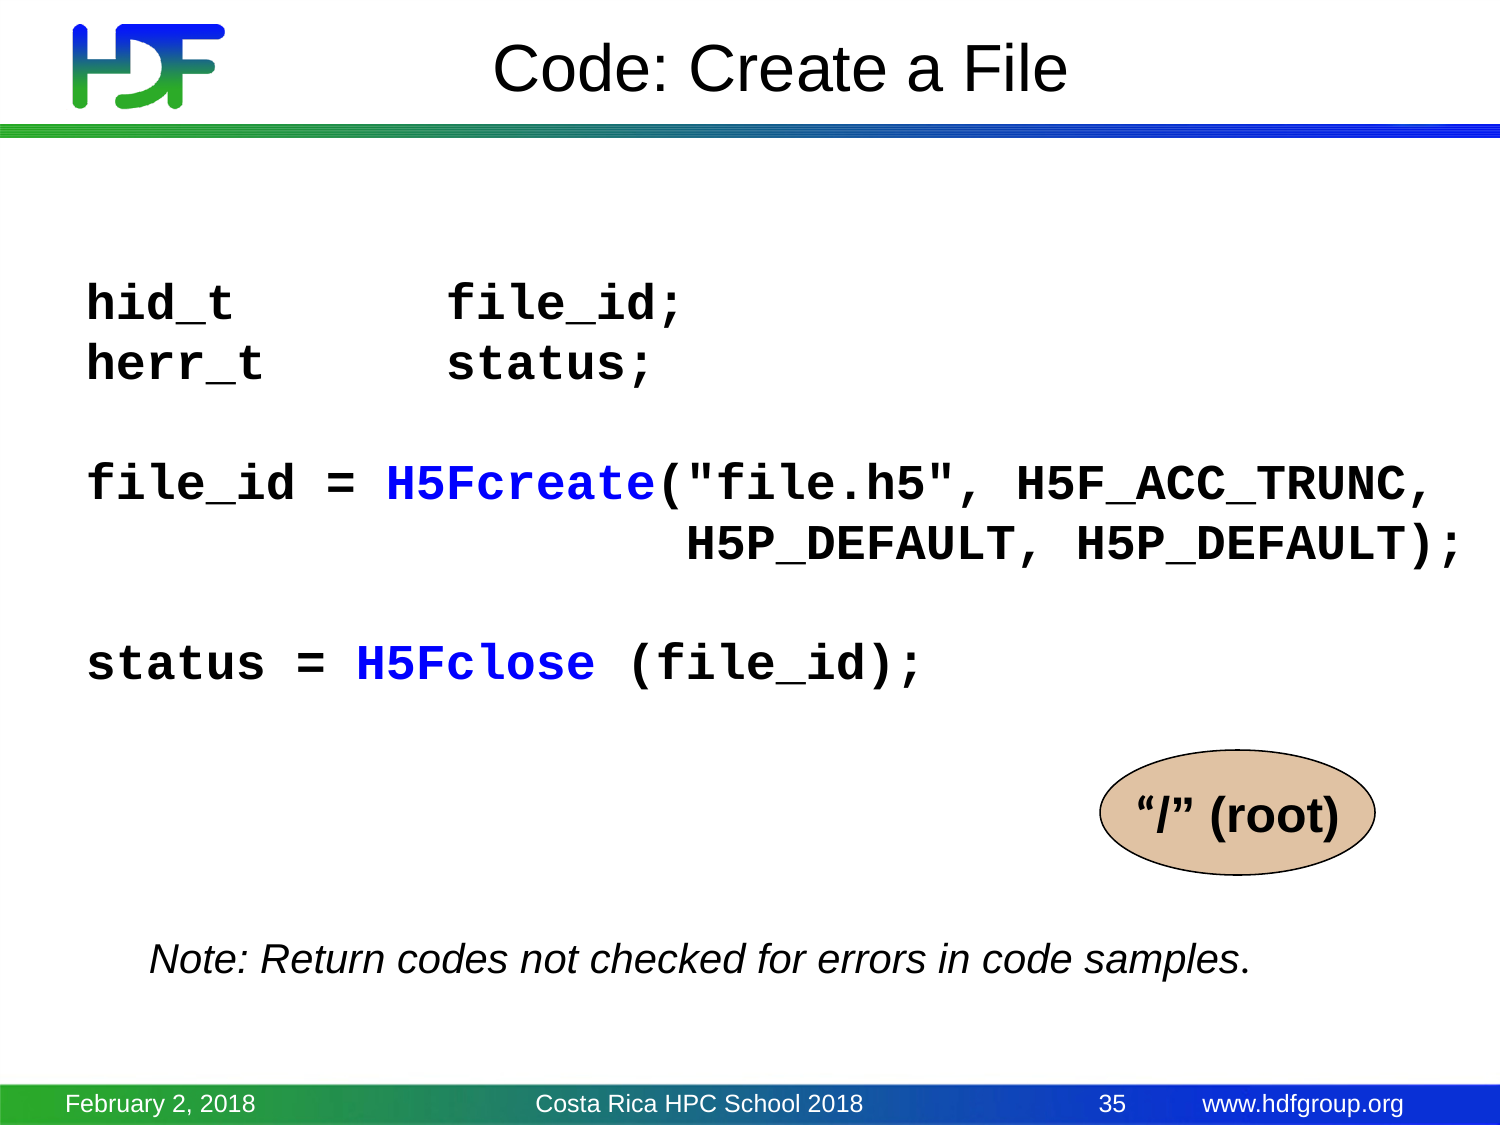

# Code: Create a File

hid_t       file_id;
herr_t      status;

file_id = H5Fcreate("file.h5", H5F_ACC_TRUNC,
	               H5P_DEFAULT, H5P_DEFAULT);

status = H5Fclose (file_id);

“/” (root)
Note: Return codes not checked for errors in code samples.
February 2, 2018
Costa Rica HPC School 2018
35